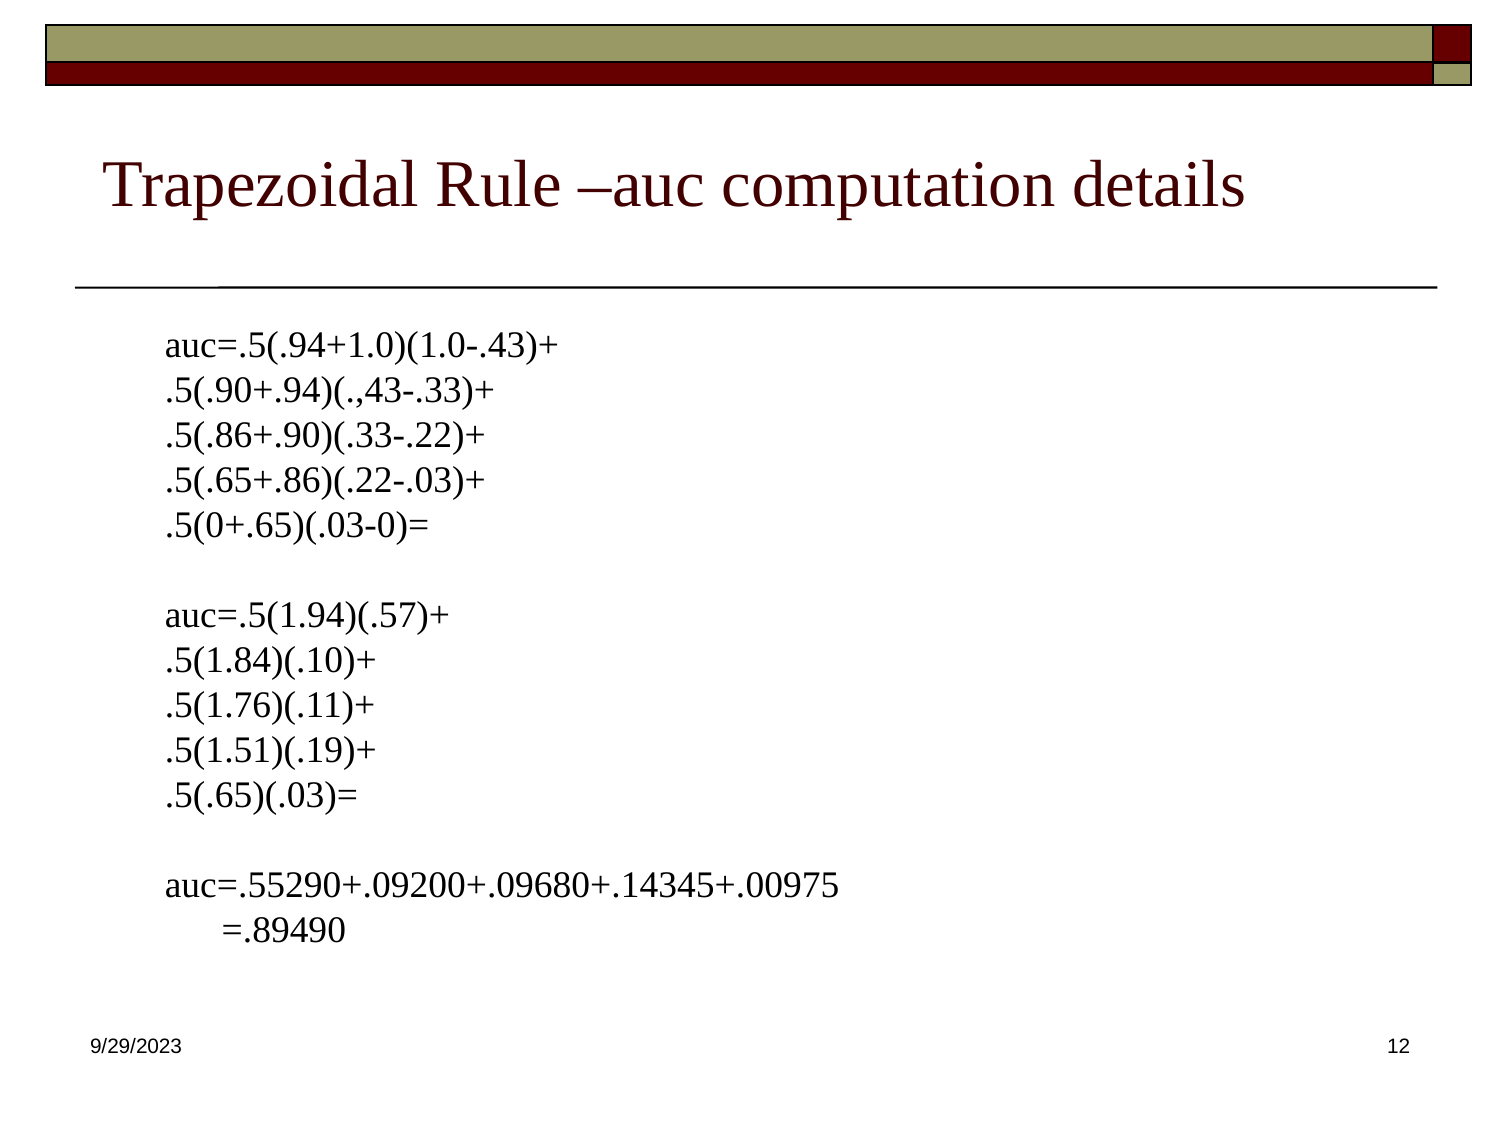

# Trapezoidal Rule –auc computation details
auc=.5(.94+1.0)(1.0-.43)+
.5(.90+.94)(.,43-.33)+
.5(.86+.90)(.33-.22)+
.5(.65+.86)(.22-.03)+
.5(0+.65)(.03-0)=

auc=.5(1.94)(.57)+
.5(1.84)(.10)+
.5(1.76)(.11)+
.5(1.51)(.19)+
.5(.65)(.03)=

auc=.55290+.09200+.09680+.14345+.00975
      =.89490
9/29/2023
12